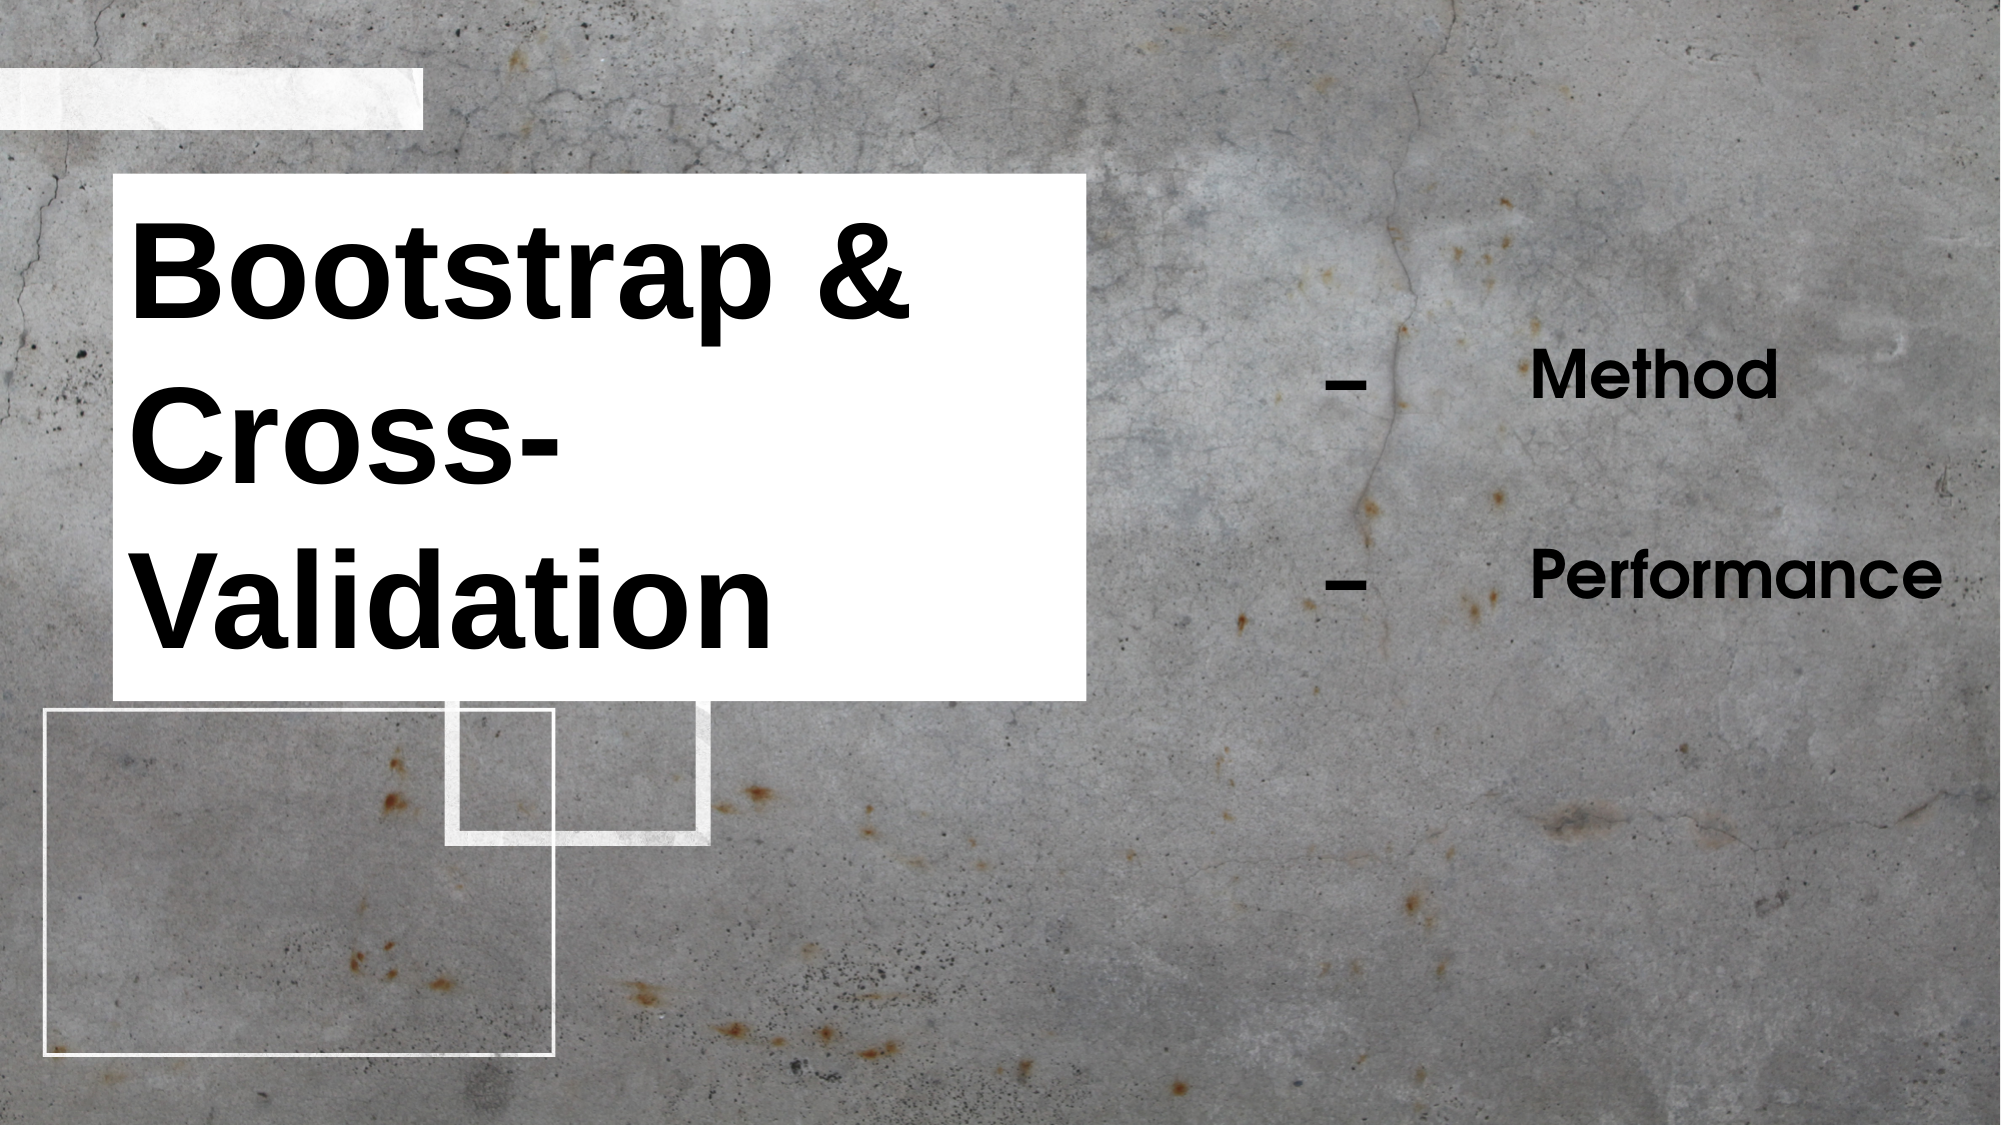

Bootstrap & Cross-Validation
-
Method
-
Performance